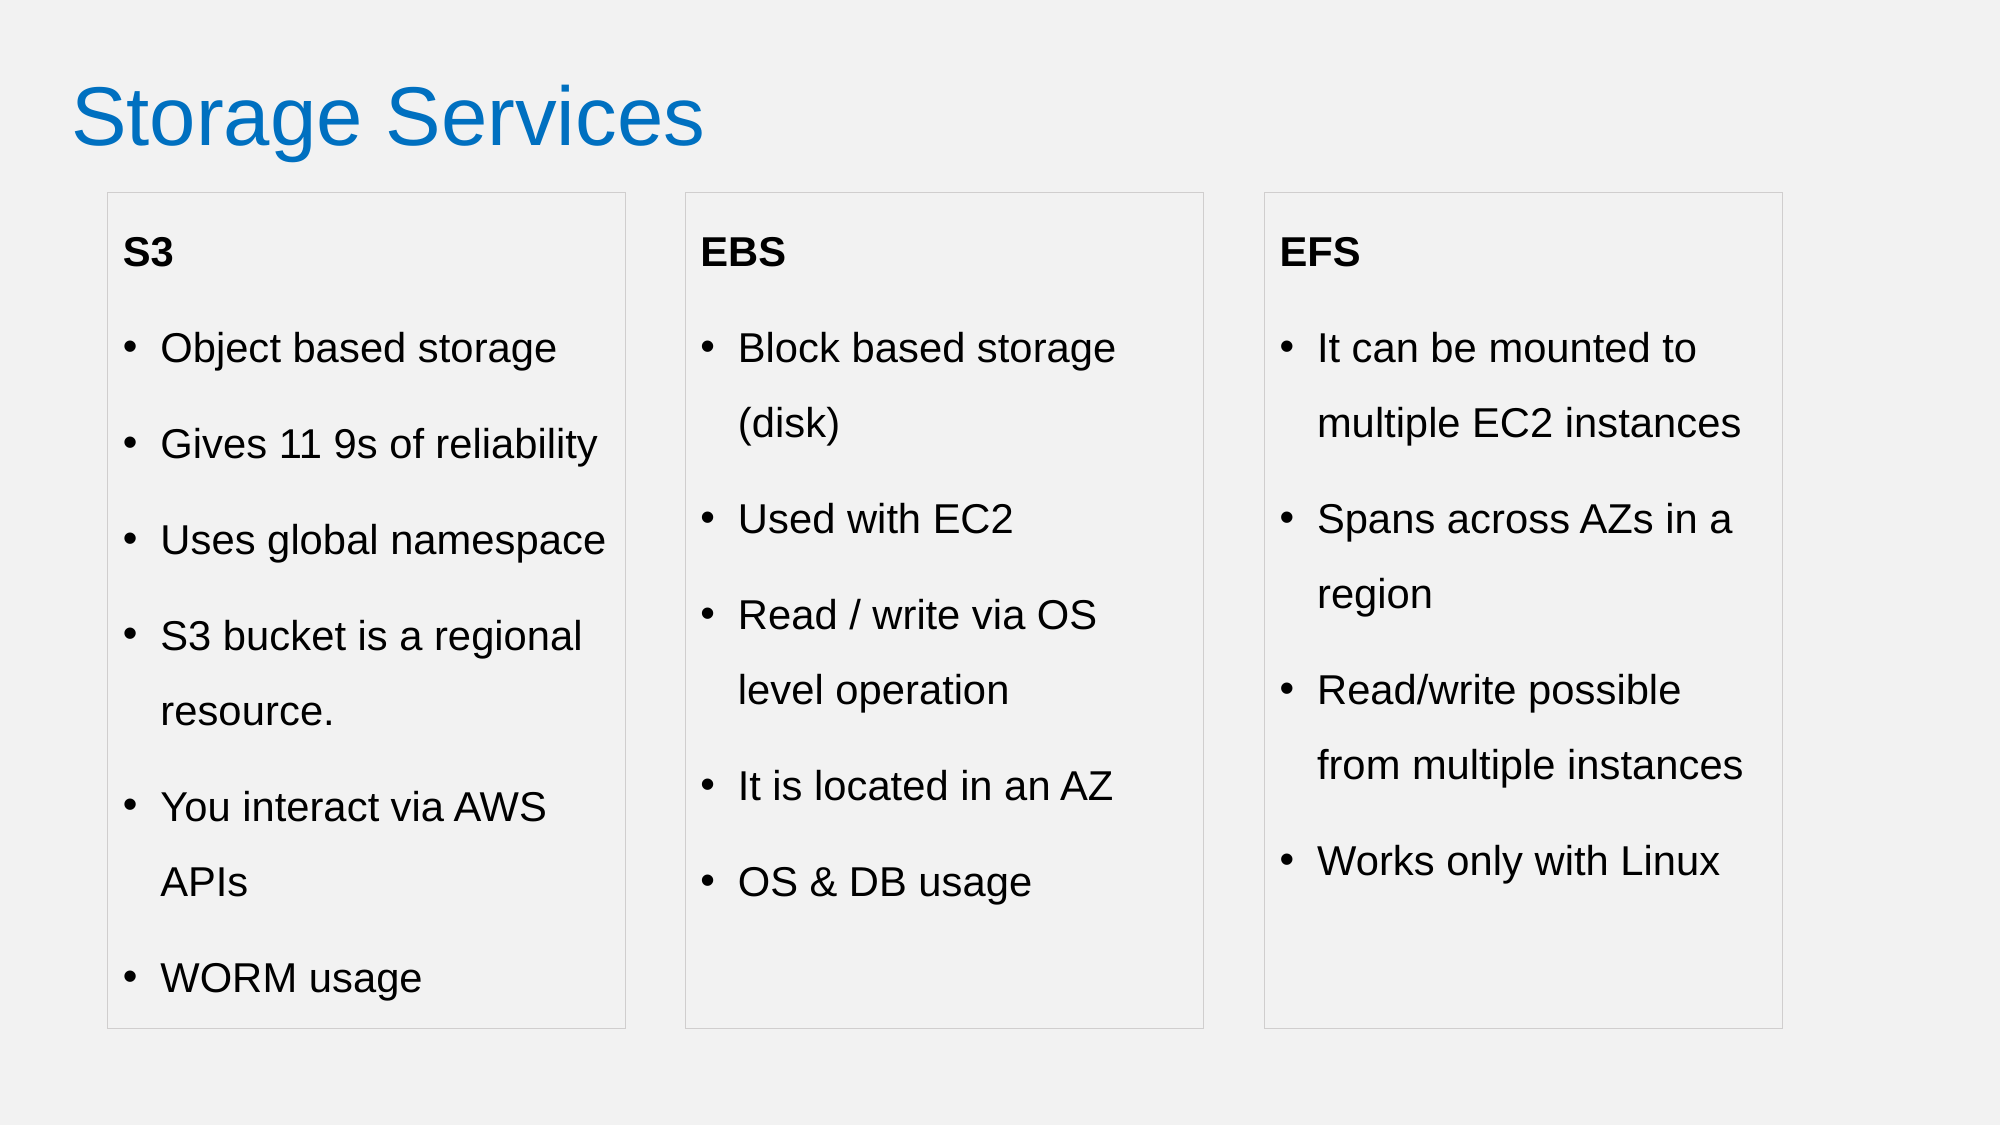

# Storage Services
EBS
Block based storage (disk)
Used with EC2
Read / write via OS level operation
It is located in an AZ
OS & DB usage
EFS
It can be mounted to multiple EC2 instances
Spans across AZs in a region
Read/write possible from multiple instances
Works only with Linux
S3
Object based storage
Gives 11 9s of reliability
Uses global namespace
S3 bucket is a regional resource.
You interact via AWS APIs
WORM usage